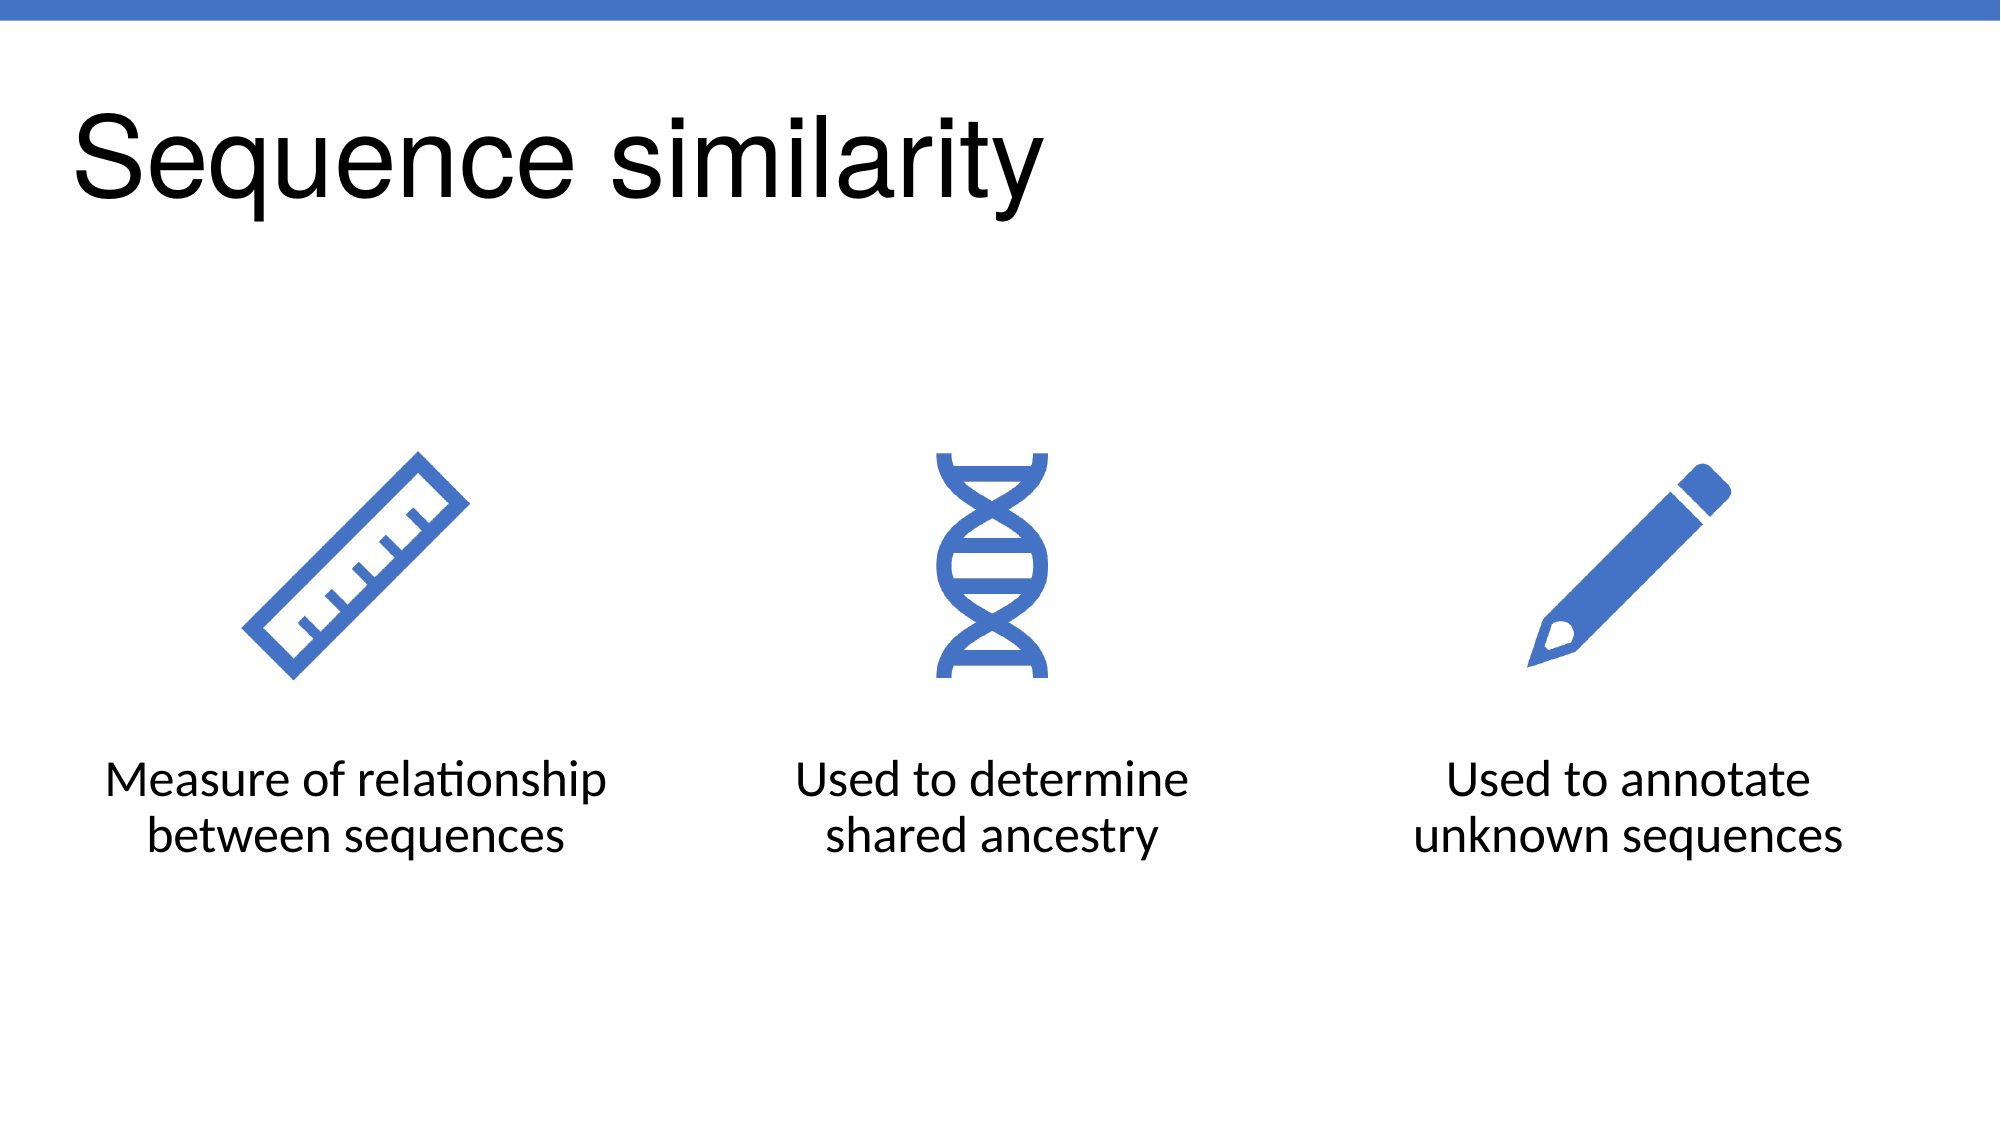

# Sequence similarity
Measure of relationship between sequences
Used to determine shared ancestry
Used to annotate unknown sequences